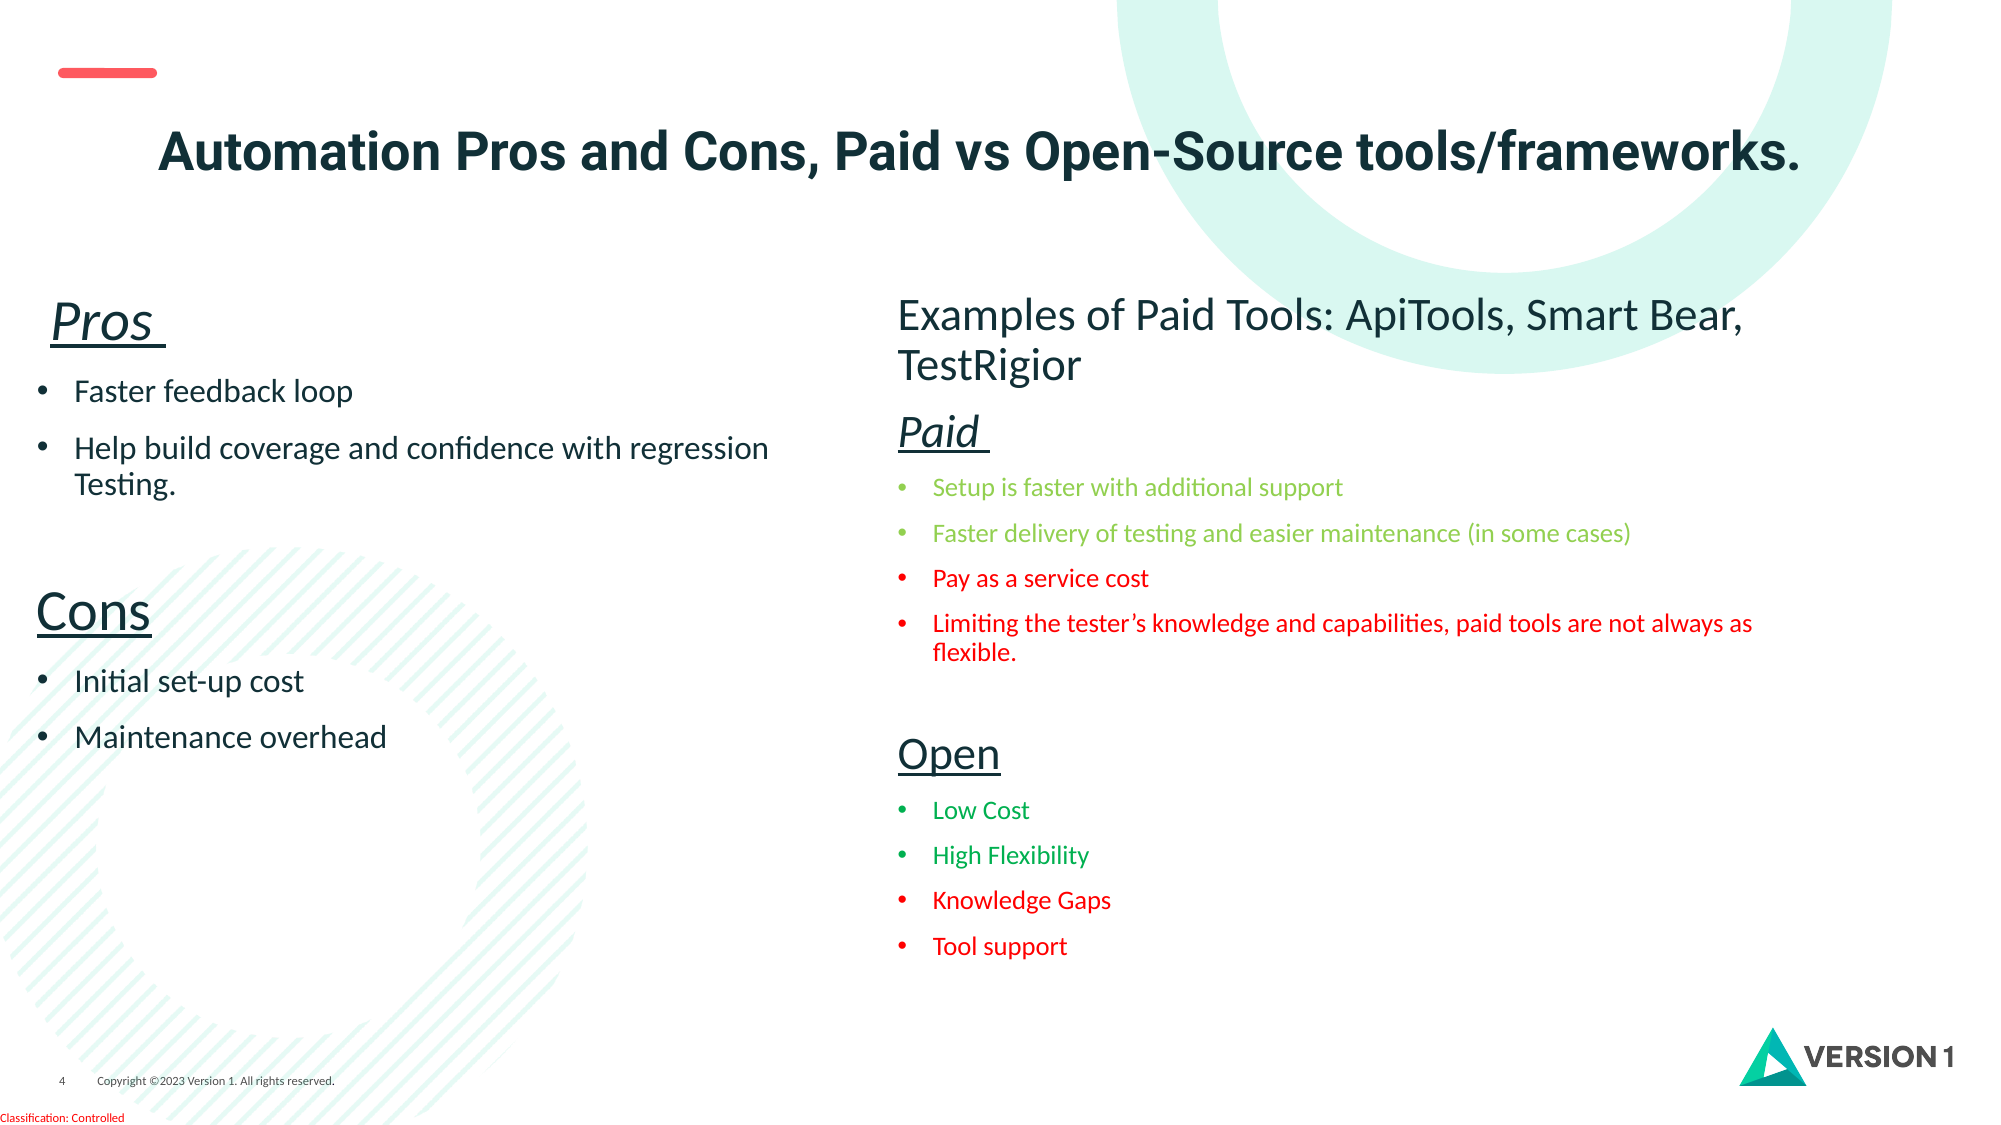

# Automation Pros and Cons, Paid vs Open-Source tools/frameworks.
 Pros
Faster feedback loop
Help build coverage and confidence with regression Testing.

Cons
Initial set-up cost
Maintenance overhead
Examples of Paid Tools: ApiTools, Smart Bear, TestRigior
Paid
Setup is faster with additional support
Faster delivery of testing and easier maintenance (in some cases)
Pay as a service cost
Limiting the tester’s knowledge and capabilities, paid tools are not always as flexible.

Open
Low Cost
High Flexibility
Knowledge Gaps
Tool support